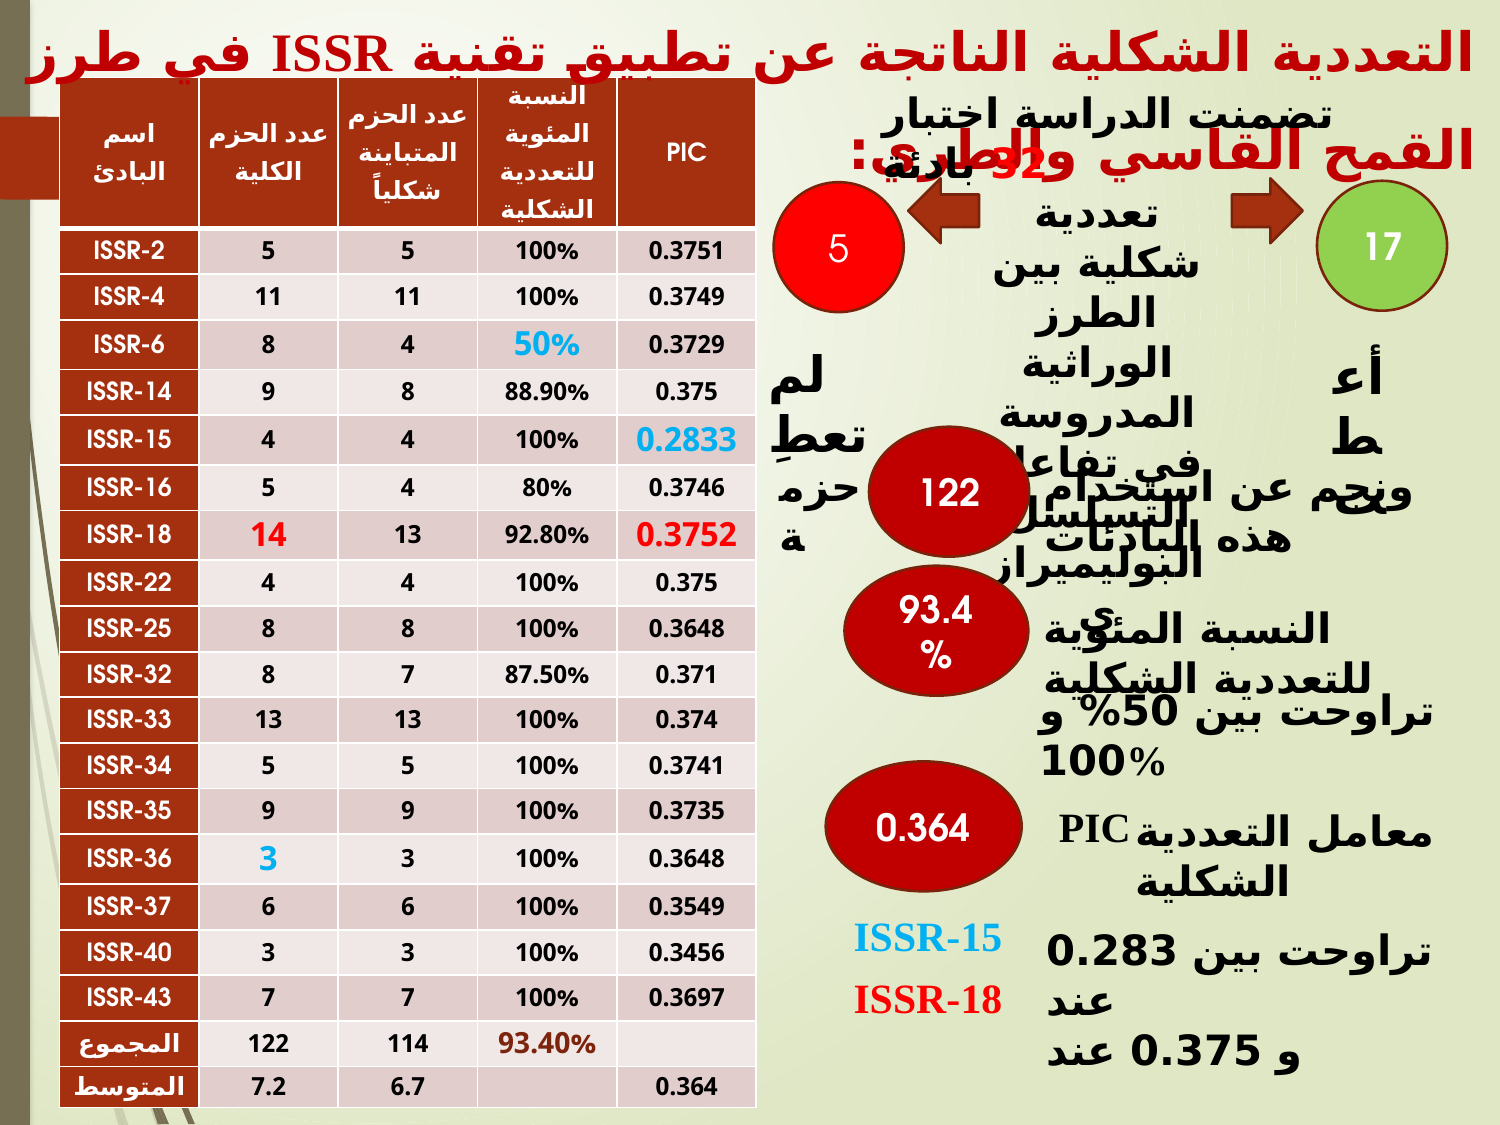

التعددية الشكلية الناتجة عن تطبيق تقنية ISSR في طرز القمح القاسي والطري:
| اسم البادئ | عدد الحزم الكلية | عدد الحزم المتباينة شكلياً | النسبة المئوية للتعددية الشكلية | PIC |
| --- | --- | --- | --- | --- |
| ISSR-2 | 5 | 5 | 100% | 0.3751 |
| ISSR-4 | 11 | 11 | 100% | 0.3749 |
| ISSR-6 | 8 | 4 | 50% | 0.3729 |
| ISSR-14 | 9 | 8 | 88.90% | 0.375 |
| ISSR-15 | 4 | 4 | 100% | 0.2833 |
| ISSR-16 | 5 | 4 | 80% | 0.3746 |
| ISSR-18 | 14 | 13 | 92.80% | 0.3752 |
| ISSR-22 | 4 | 4 | 100% | 0.375 |
| ISSR-25 | 8 | 8 | 100% | 0.3648 |
| ISSR-32 | 8 | 7 | 87.50% | 0.371 |
| ISSR-33 | 13 | 13 | 100% | 0.374 |
| ISSR-34 | 5 | 5 | 100% | 0.3741 |
| ISSR-35 | 9 | 9 | 100% | 0.3735 |
| ISSR-36 | 3 | 3 | 100% | 0.3648 |
| ISSR-37 | 6 | 6 | 100% | 0.3549 |
| ISSR-40 | 3 | 3 | 100% | 0.3456 |
| ISSR-43 | 7 | 7 | 100% | 0.3697 |
| المجموع | 122 | 114 | 93.40% |  |
| المتوسط | 7.2 | 6.7 |  | 0.364 |
تضمنت الدراسة اختبار 32 بادئة

تعددية شكلية بين الطرز الوراثية المدروسة في تفاعل التسلسل البوليميرازي

17
5
لم تعطِ
أعطت
122
حزمة
ونجم عن استخدام هذه البادئات
93.4%
النسبة المئوية للتعددية الشكلية
تراوحت بين 50% و 100%
0.364
PIC
معامل التعددية الشكلية
ISSR-15
تراوحت بين 0.283 عند
و 0.375 عند
ISSR-18